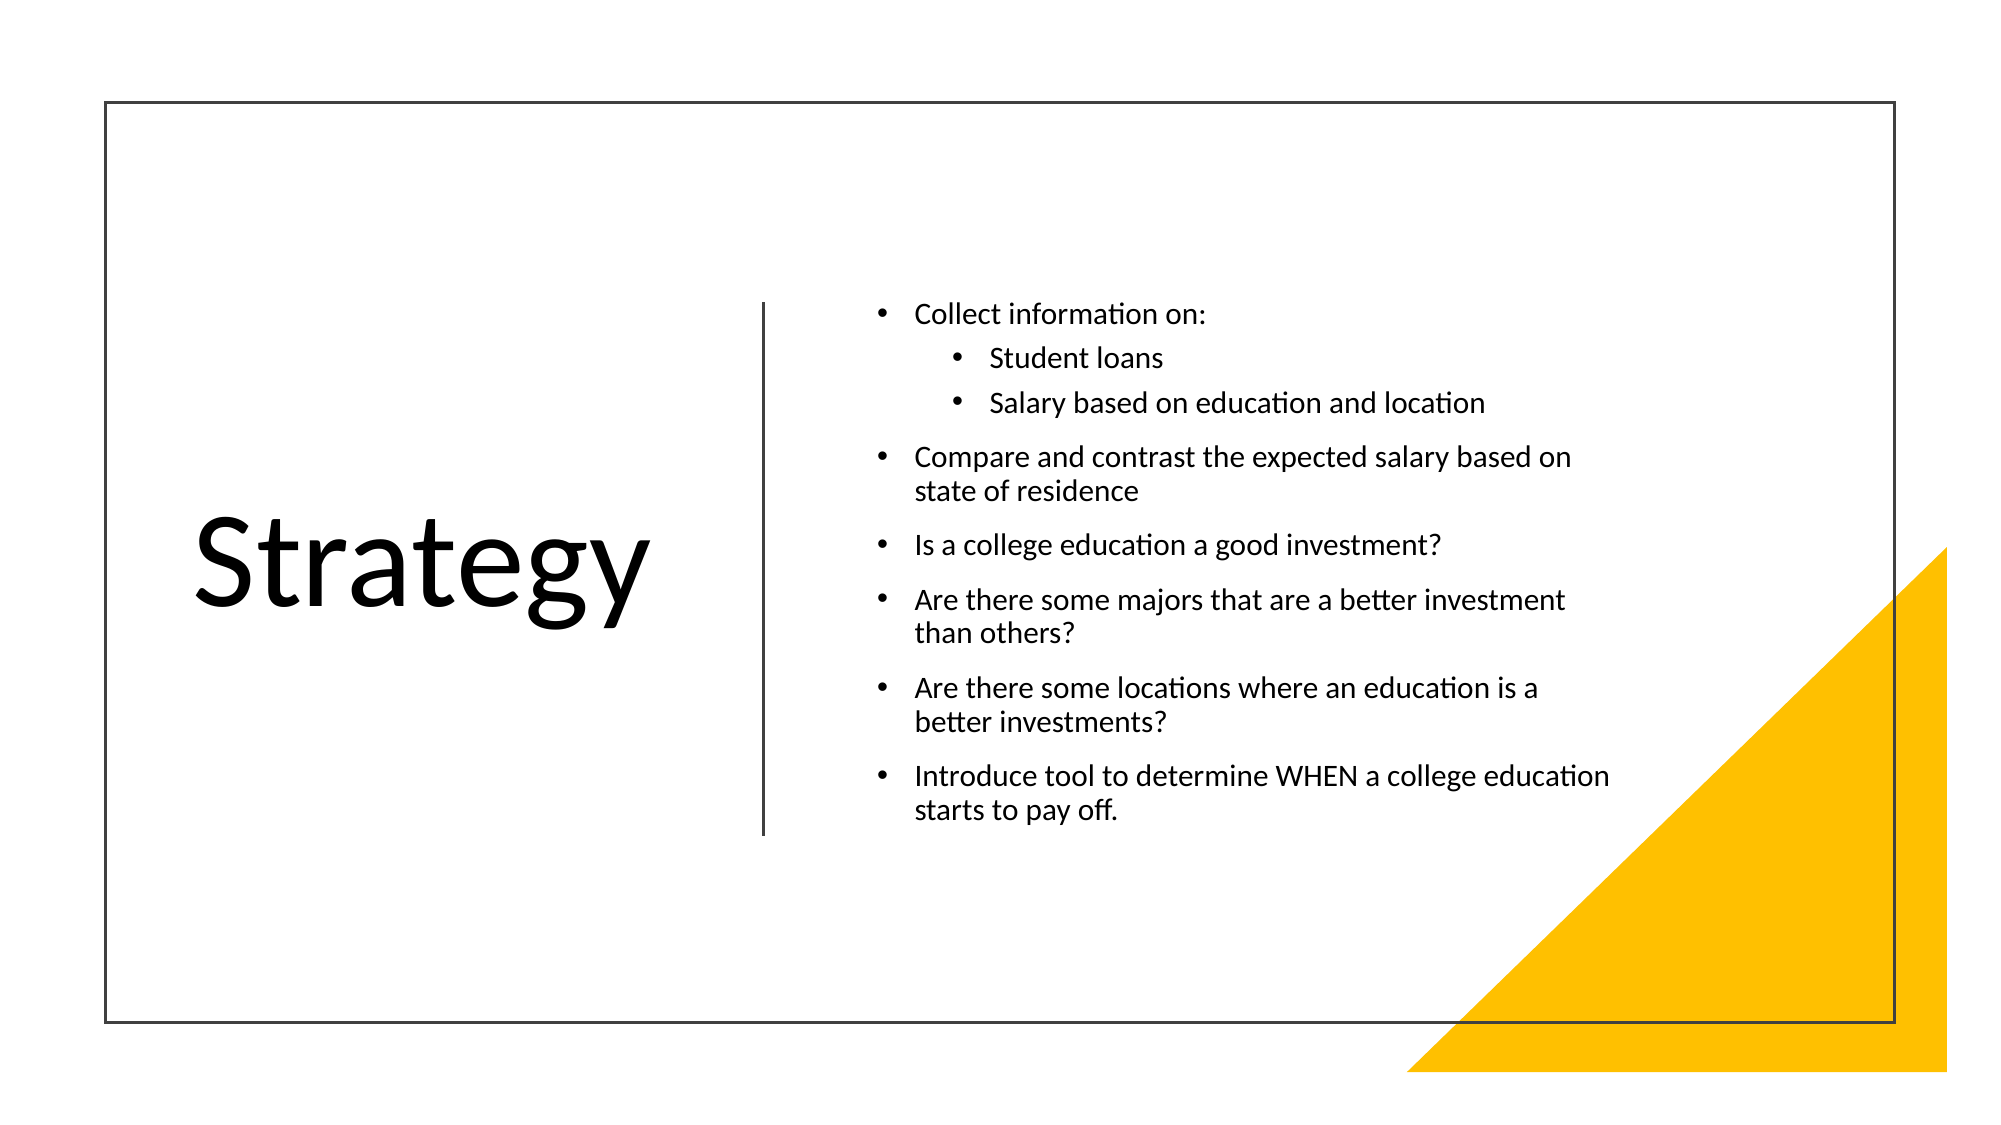

# Strategy
Collect information on:
Student loans
Salary based on education and location
Compare and contrast the expected salary based on state of residence
Is a college education a good investment?
Are there some majors that are a better investment than others?
Are there some locations where an education is a better investments?
Introduce tool to determine WHEN a college education starts to pay off.